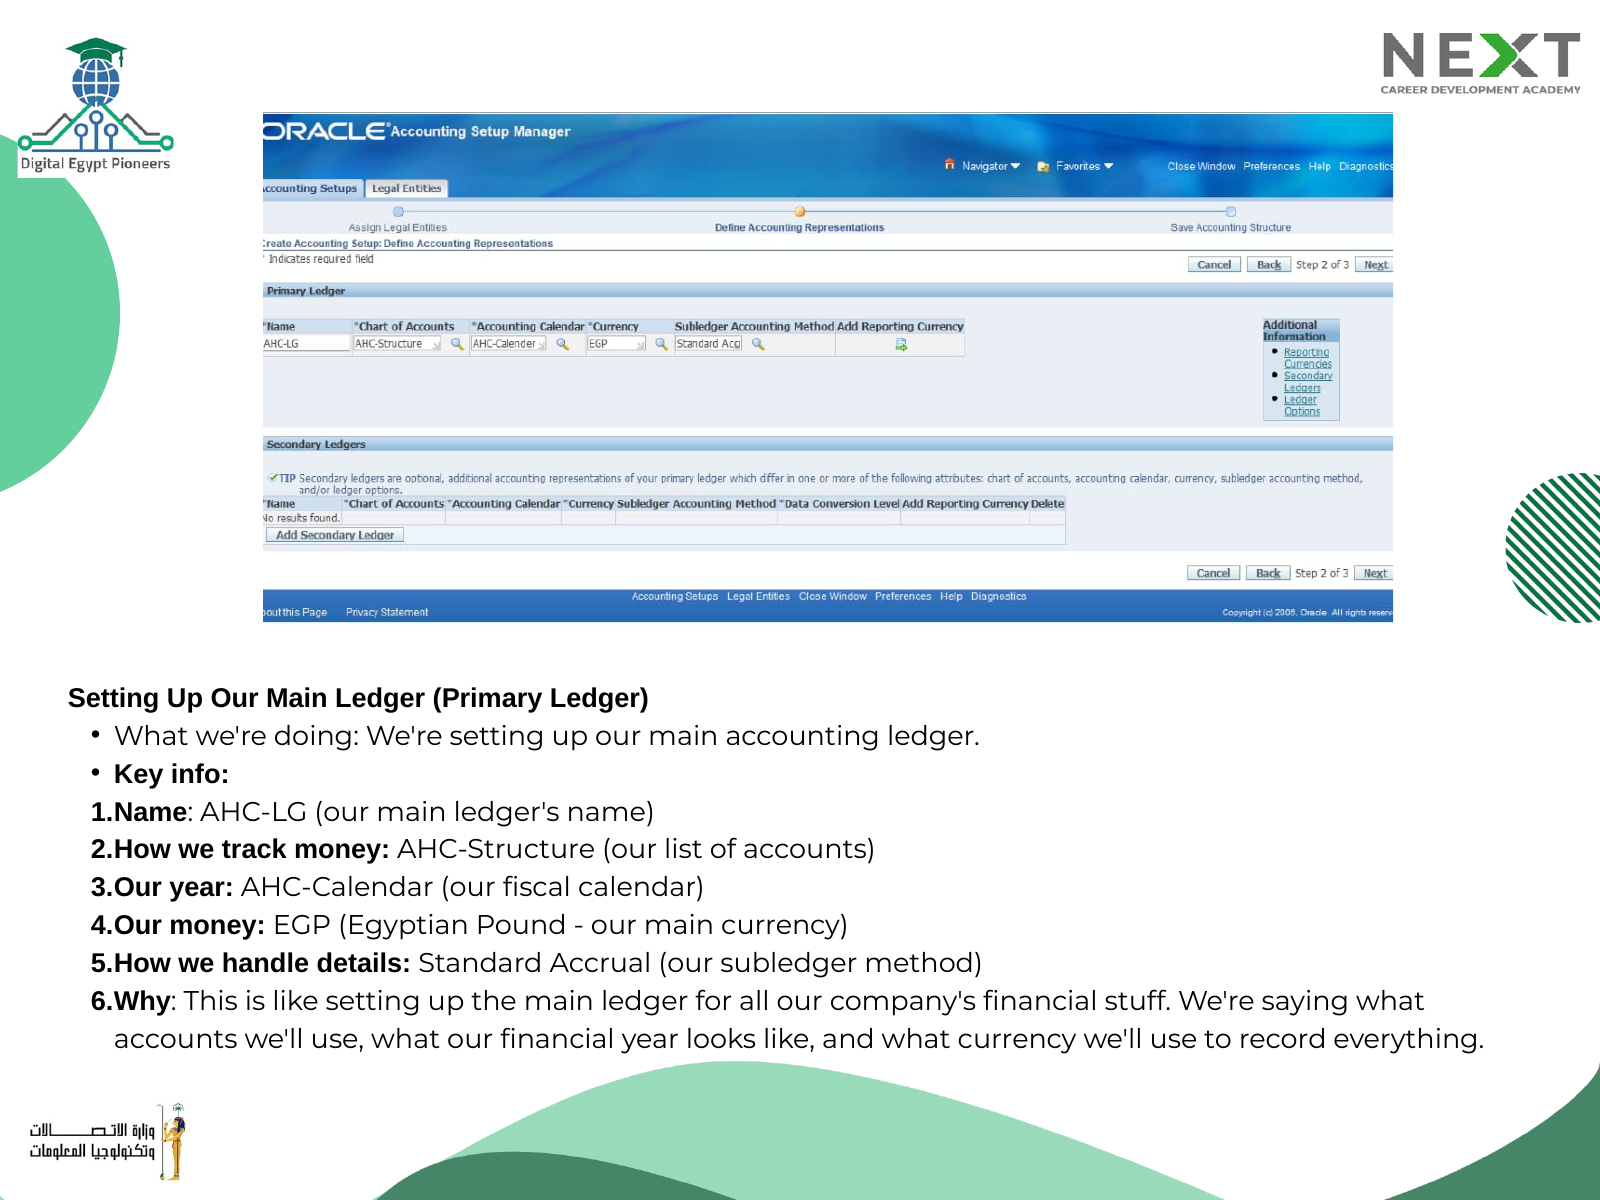

Setting Up Our Main Ledger (Primary Ledger)
What we're doing: We're setting up our main accounting ledger.
Key info:
Name: AHC-LG (our main ledger's name)
How we track money: AHC-Structure (our list of accounts)
Our year: AHC-Calendar (our fiscal calendar)
Our money: EGP (Egyptian Pound - our main currency)
How we handle details: Standard Accrual (our subledger method)
Why: This is like setting up the main ledger for all our company's financial stuff. We're saying what accounts we'll use, what our financial year looks like, and what currency we'll use to record everything.